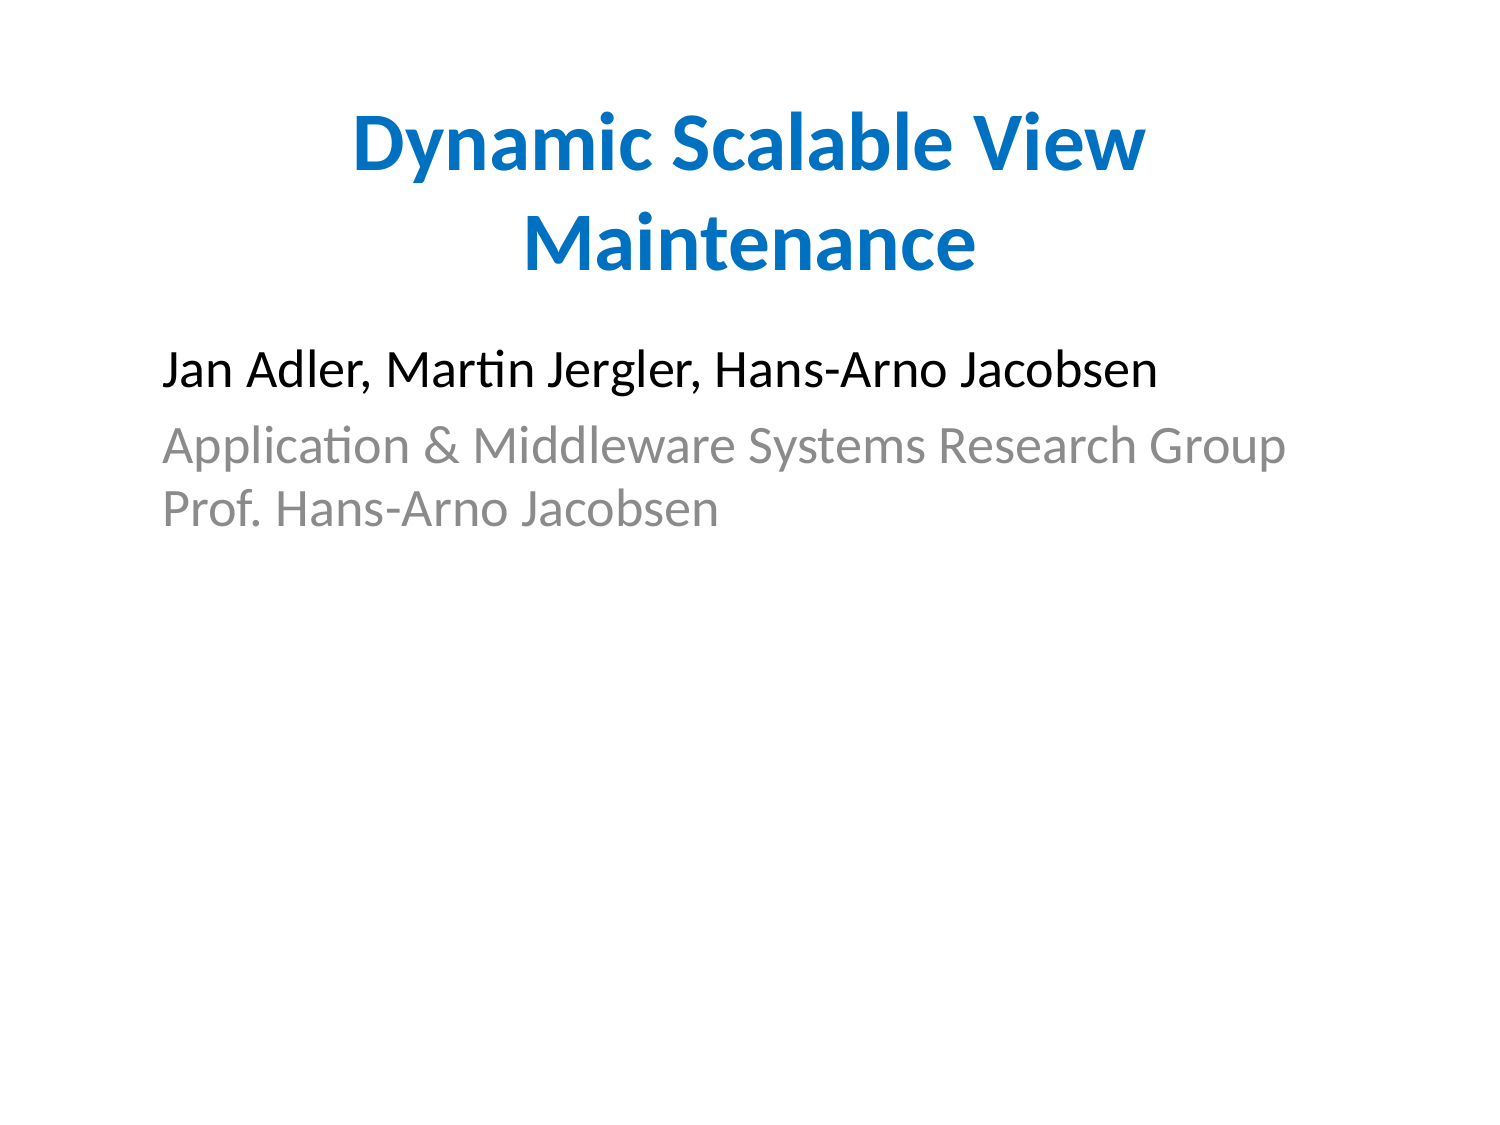

# Dynamic Scalable View Maintenance
Jan Adler, Martin Jergler, Hans-Arno Jacobsen
Application & Middleware Systems Research Group
Prof. Hans-Arno Jacobsen